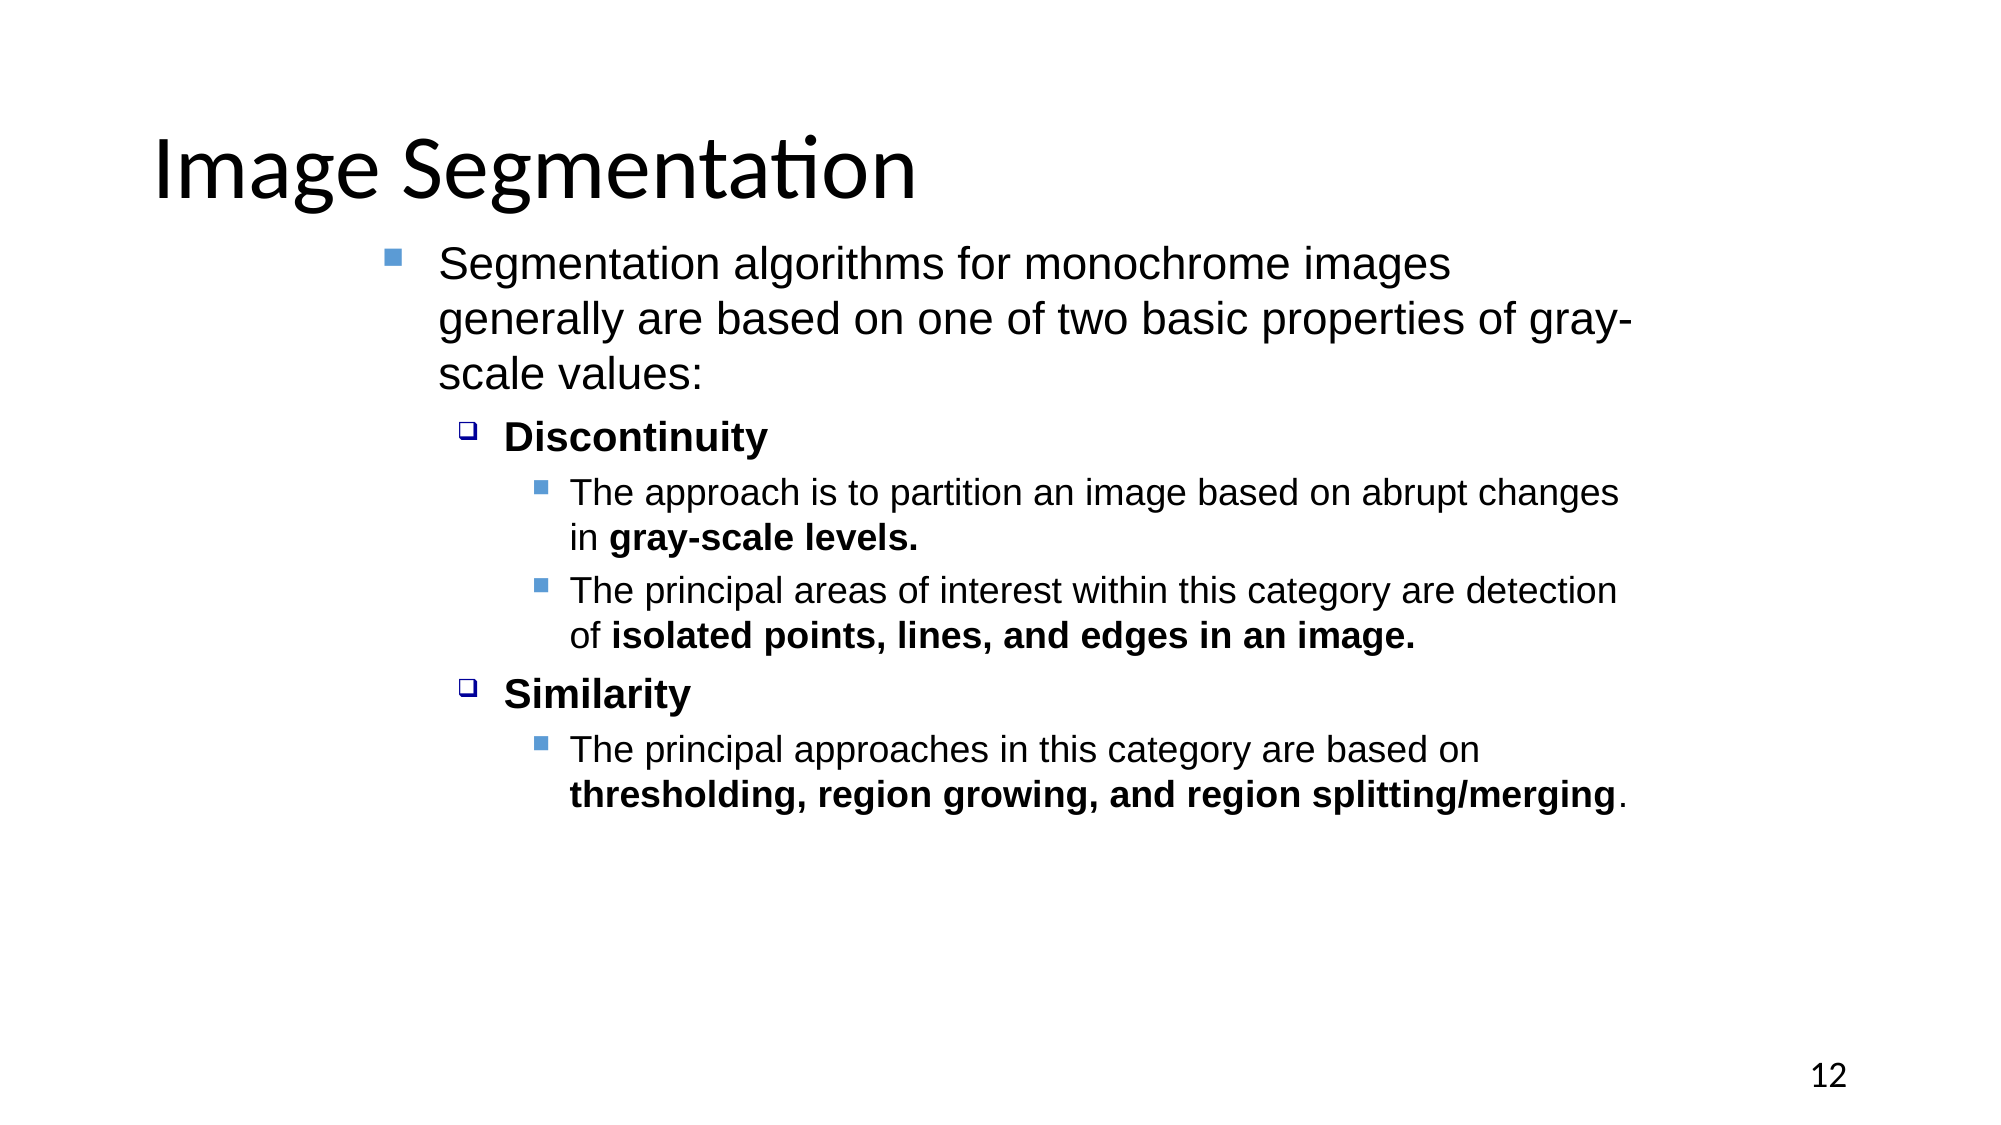

# Image Segmentation
Segmentation algorithms for monochrome images generally are based on one of two basic properties of gray-scale values:
Discontinuity
The approach is to partition an image based on abrupt changes in gray-scale levels.
The principal areas of interest within this category are detection of isolated points, lines, and edges in an image.
Similarity
The principal approaches in this category are based on thresholding, region growing, and region splitting/merging.
12